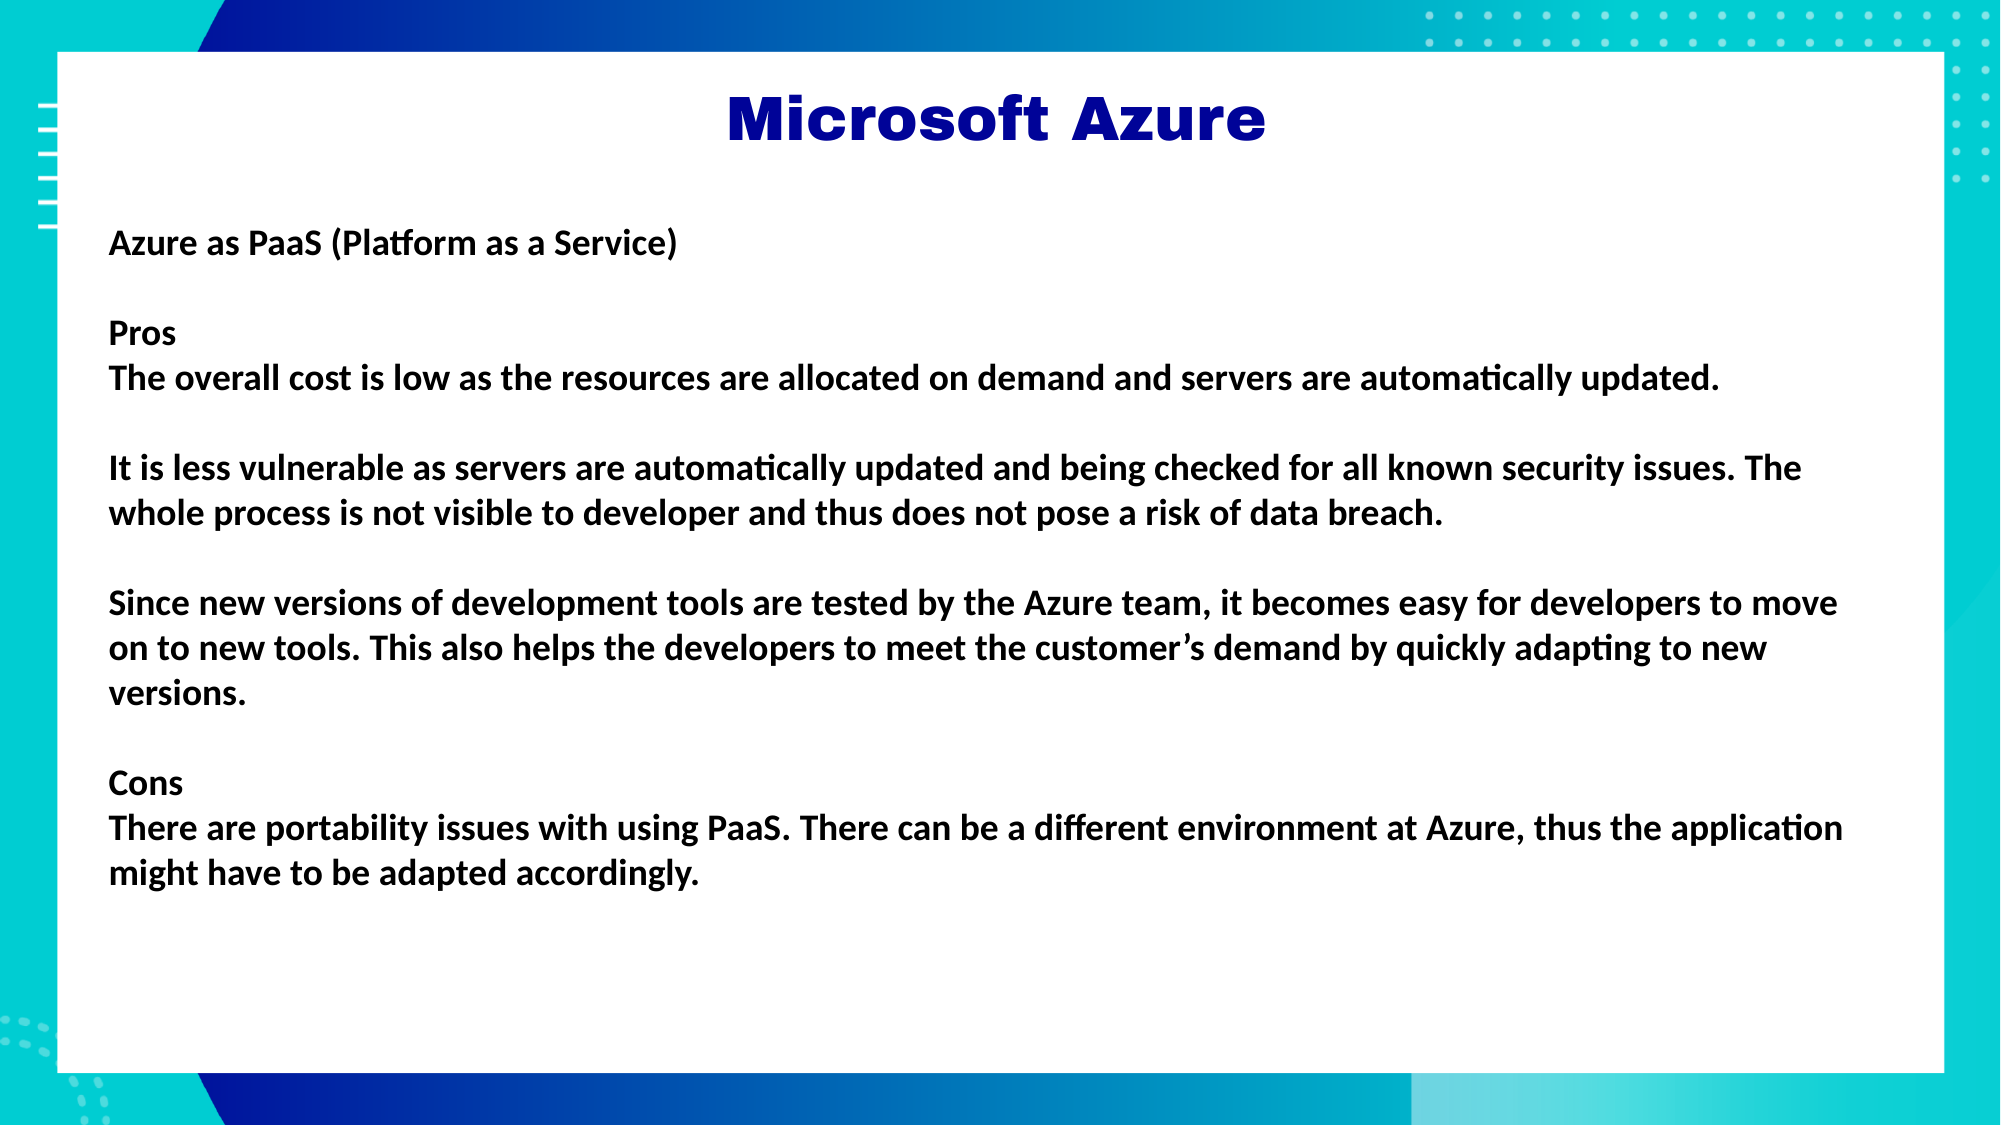

# Microsoft Azure

Azure as PaaS (Platform as a Service)

Pros
The overall cost is low as the resources are allocated on demand and servers are automatically updated.

It is less vulnerable as servers are automatically updated and being checked for all known security issues. The whole process is not visible to developer and thus does not pose a risk of data breach.

Since new versions of development tools are tested by the Azure team, it becomes easy for developers to move on to new tools. This also helps the developers to meet the customer’s demand by quickly adapting to new versions.

Cons
There are portability issues with using PaaS. There can be a different environment at Azure, thus the application might have to be adapted accordingly.